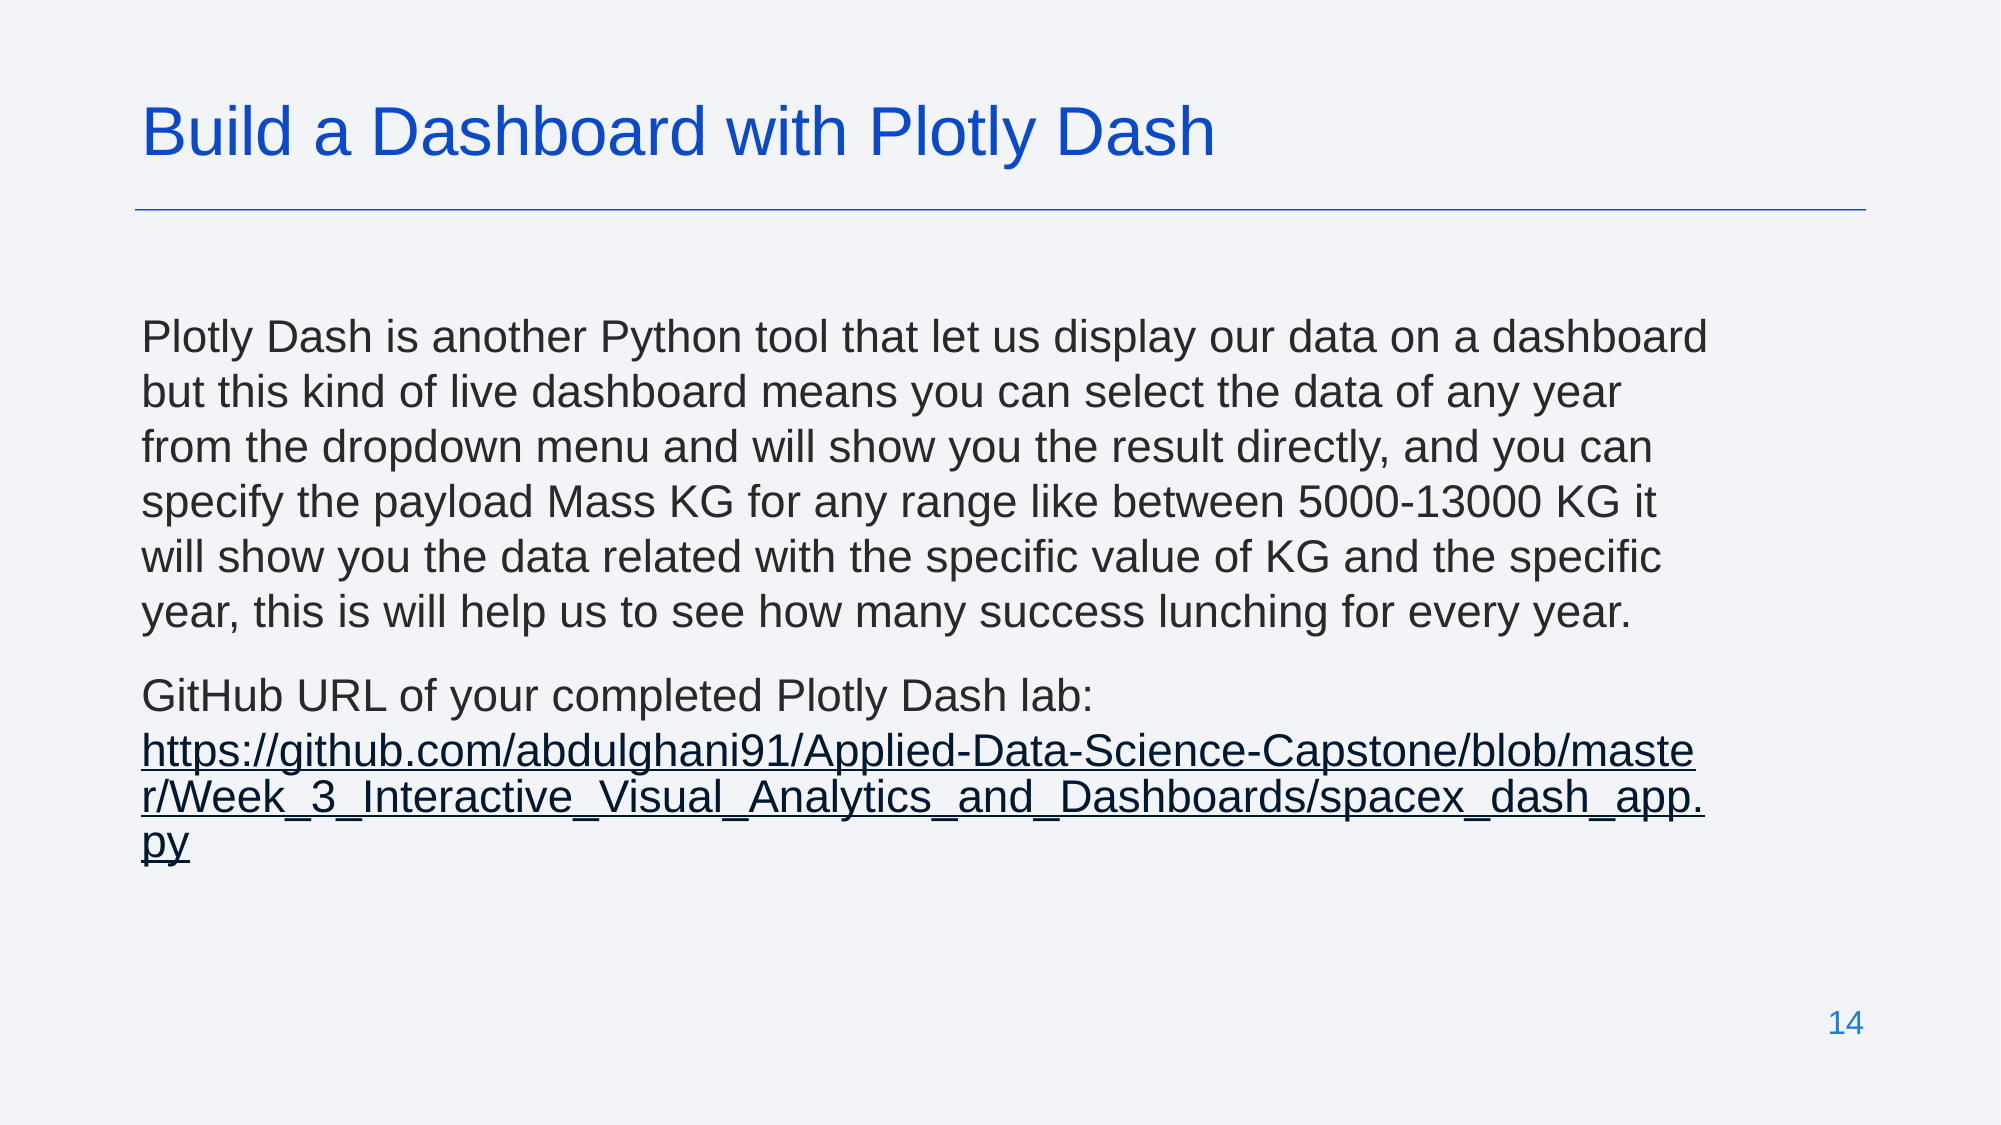

Build a Dashboard with Plotly Dash
Plotly Dash is another Python tool that let us display our data on a dashboard but this kind of live dashboard means you can select the data of any year from the dropdown menu and will show you the result directly, and you can specify the payload Mass KG for any range like between 5000-13000 KG it will show you the data related with the specific value of KG and the specific year, this is will help us to see how many success lunching for every year.
GitHub URL of your completed Plotly Dash lab: https://github.com/abdulghani91/Applied-Data-Science-Capstone/blob/master/Week_3_Interactive_Visual_Analytics_and_Dashboards/spacex_dash_app.py

14